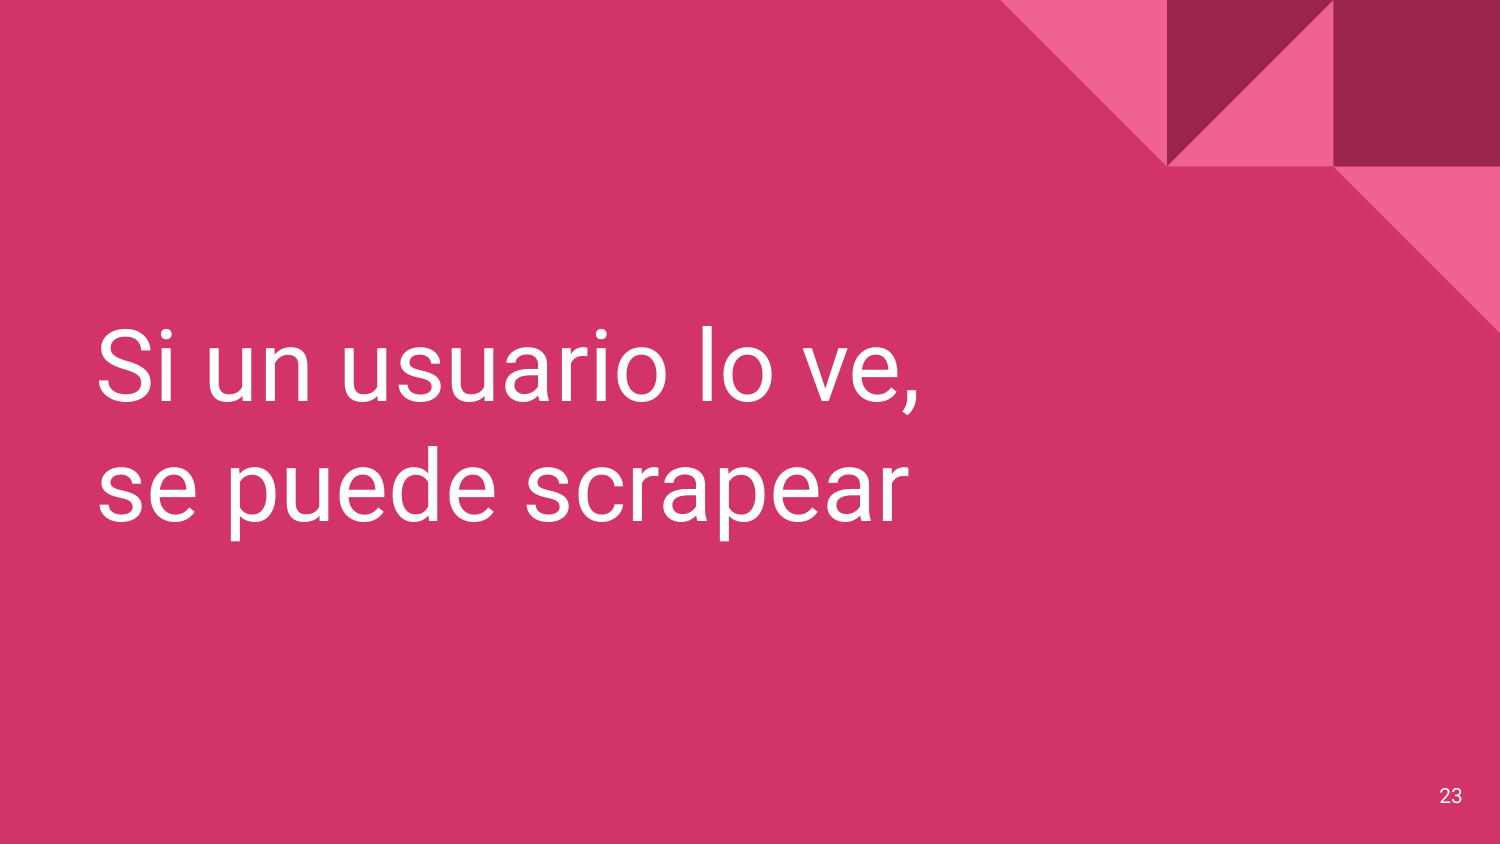

# Si un usuario lo ve, se puede scrapear
23